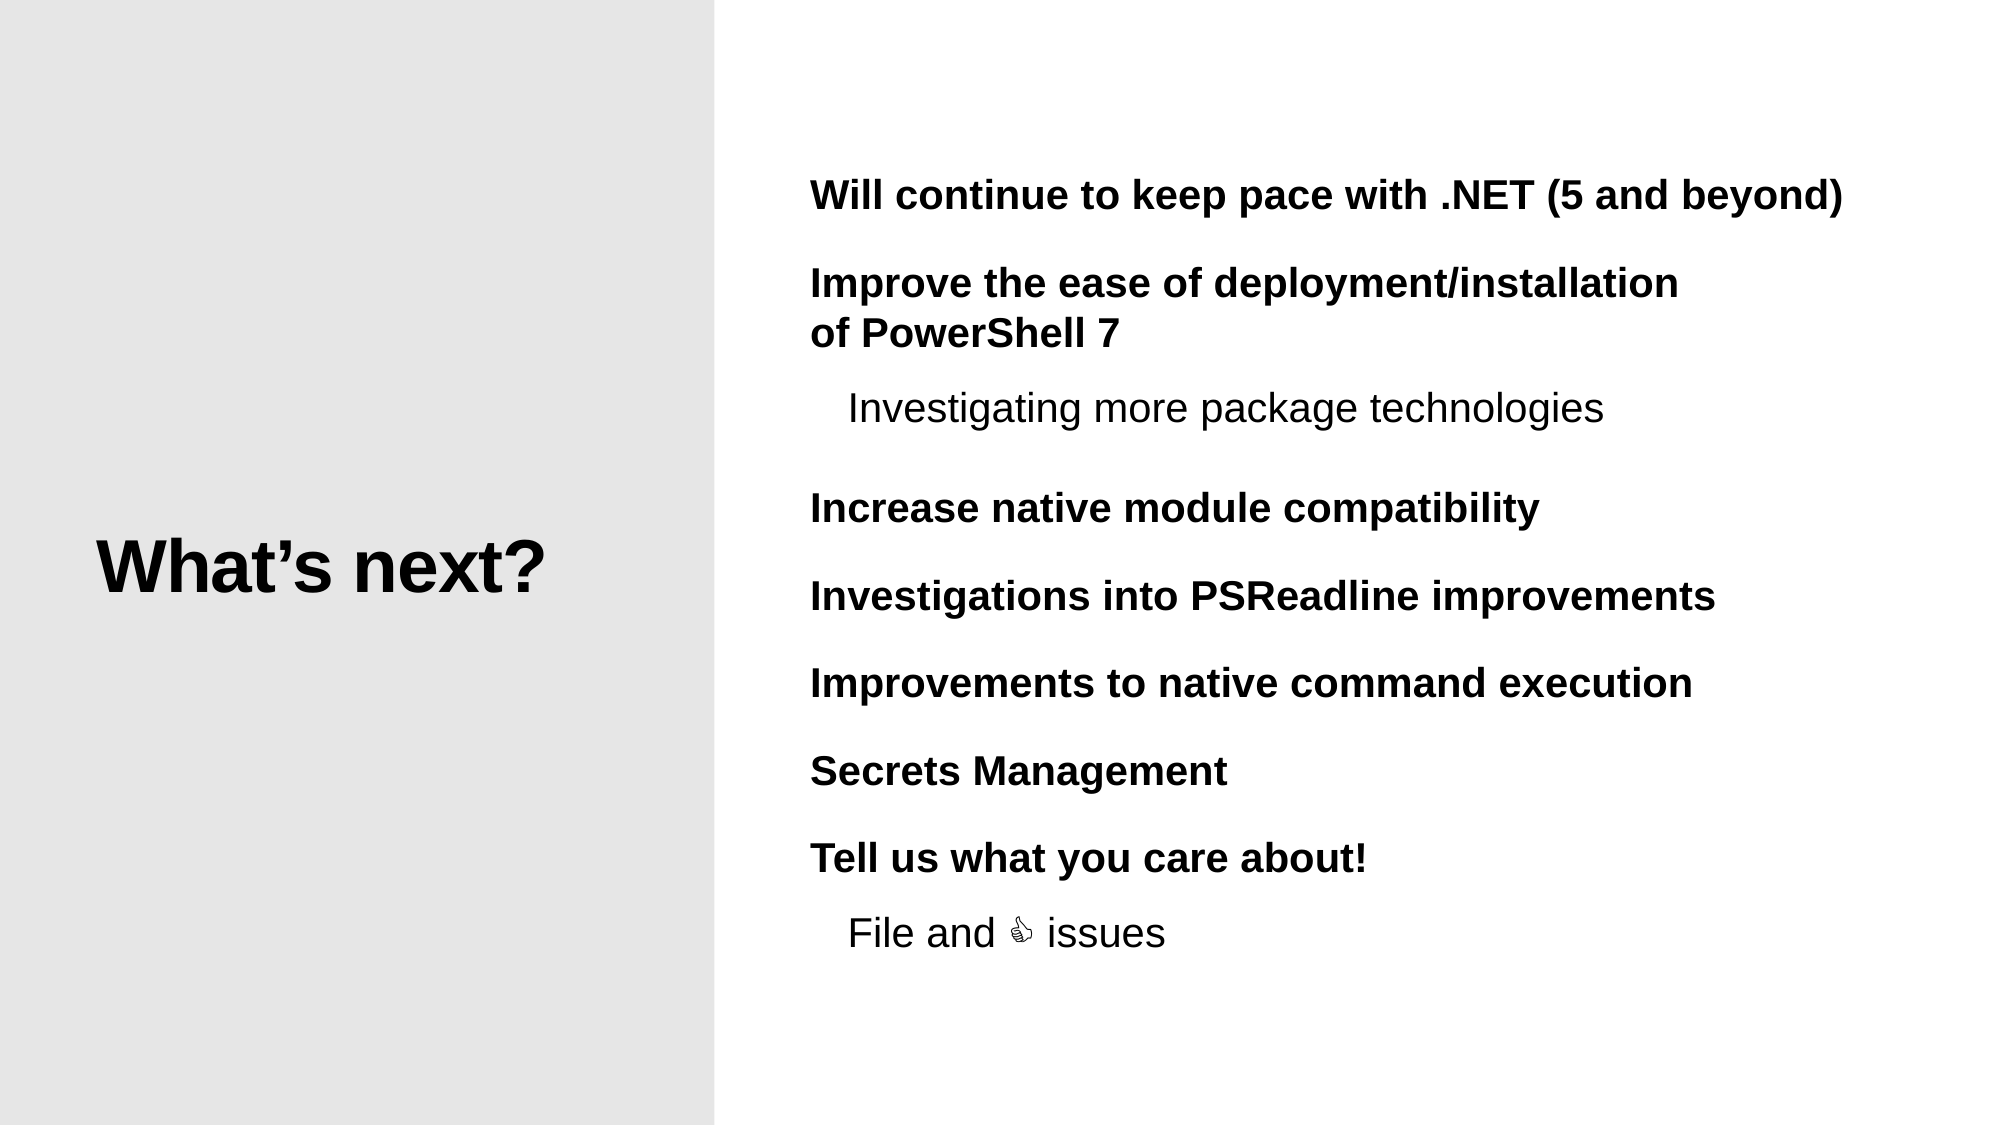

# What’s next?
Will continue to keep pace with .NET (5 and beyond)
Improve the ease of deployment/installation
of PowerShell 7
Investigating more package technologies
Increase native module compatibility
Investigations into PSReadline improvements
Improvements to native command execution
Secrets Management
Tell us what you care about!
File and 👍 issues